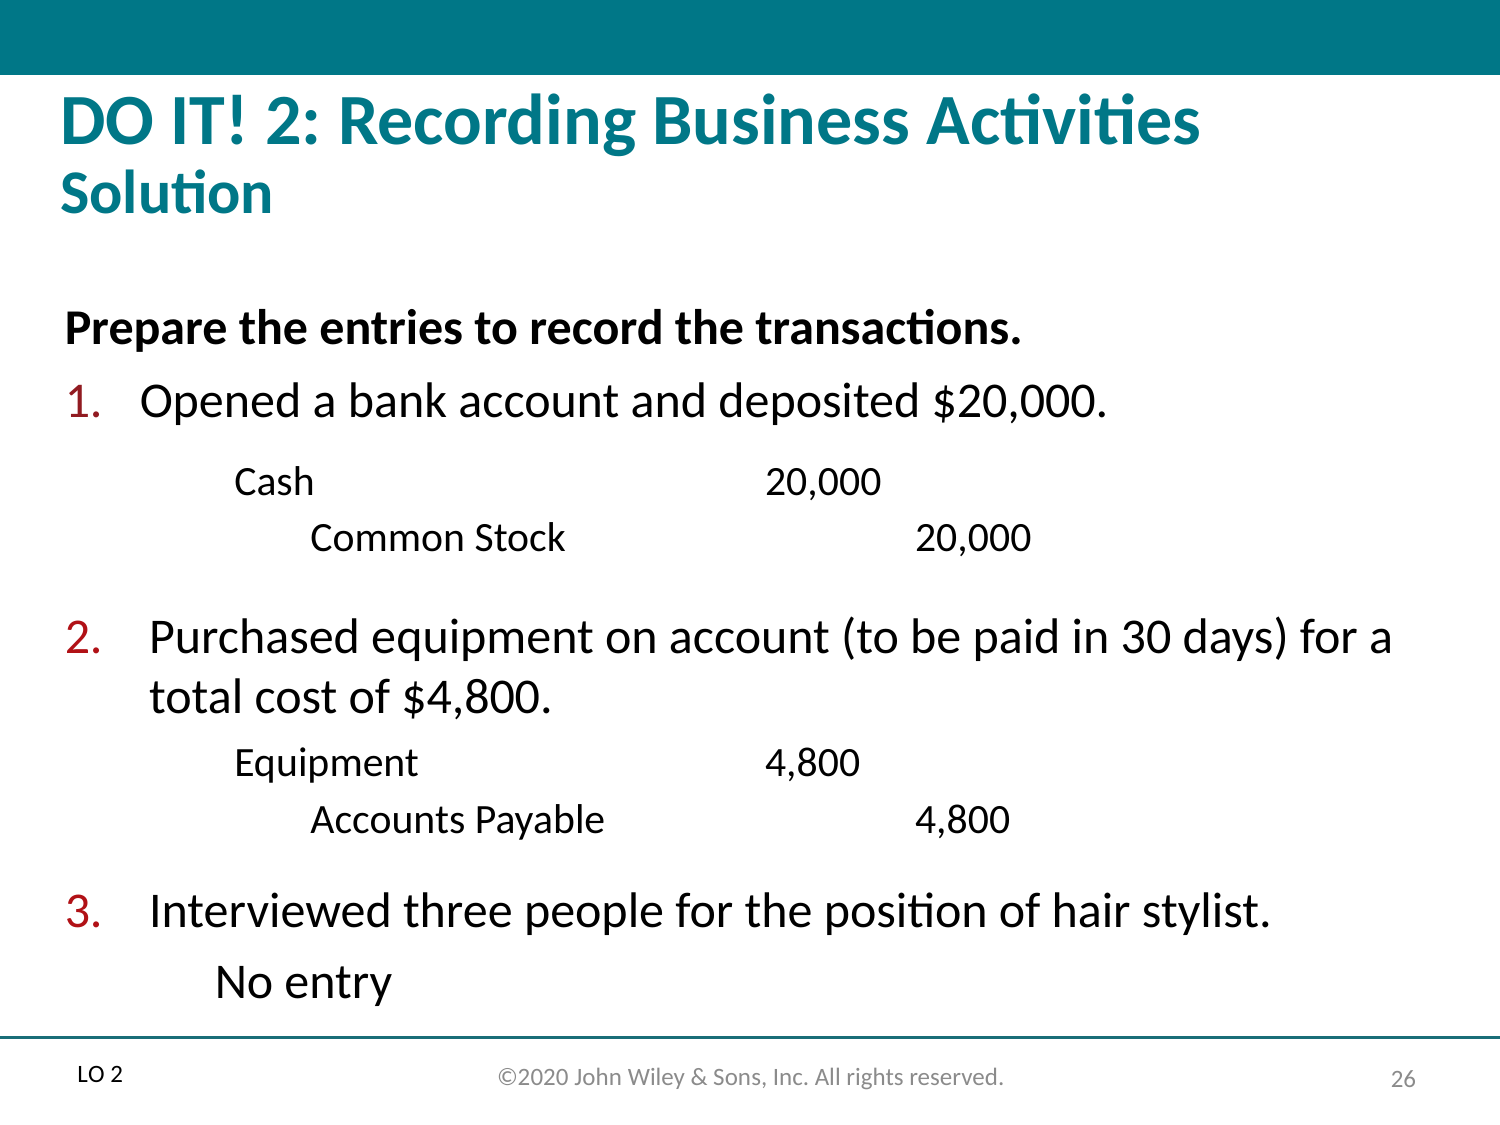

# DO IT! 2: Recording Business Activities Solution
Prepare the entries to record the transactions.
Opened a bank account and deposited $20,000.
| Cash | 20,000 |
| --- | --- |
| Common Stock | 20,000 |
Purchased equipment on account (to be paid in 30 days) for a total cost of $4,800.
| Equipment | 4,800 |
| --- | --- |
| Accounts Payable | 4,800 |
Interviewed three people for the position of hair stylist.
No entry
L O 2